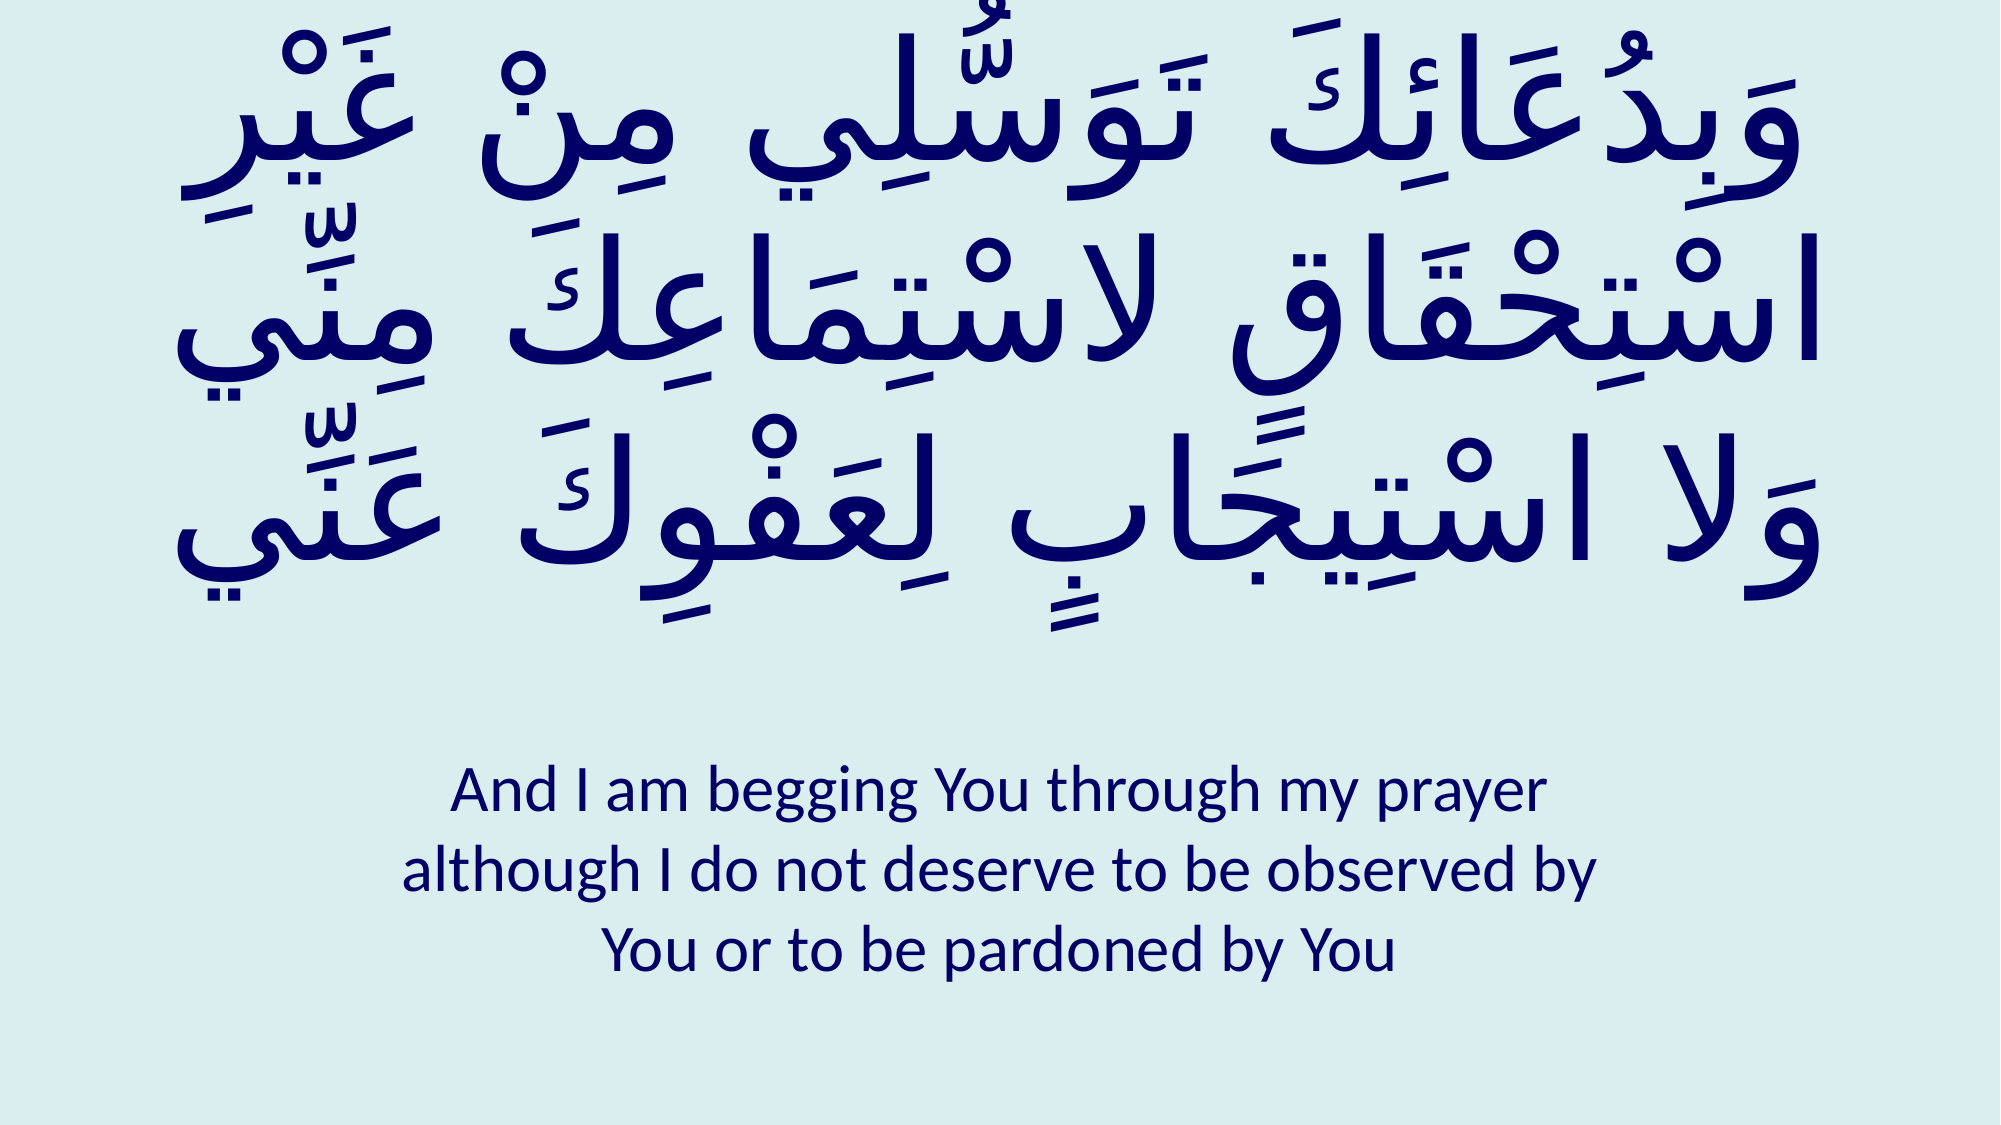

# وَبِدُعَائِكَ تَوَسُّلِي مِنْ غَيْرِ اسْتِحْقَاقٍ لاسْتِمَاعِكَ مِنِّي وَلا اسْتِيجَابٍ لِعَفْوِكَ عَنِّي
And I am begging You through my prayer although I do not deserve to be observed by You or to be pardoned by You